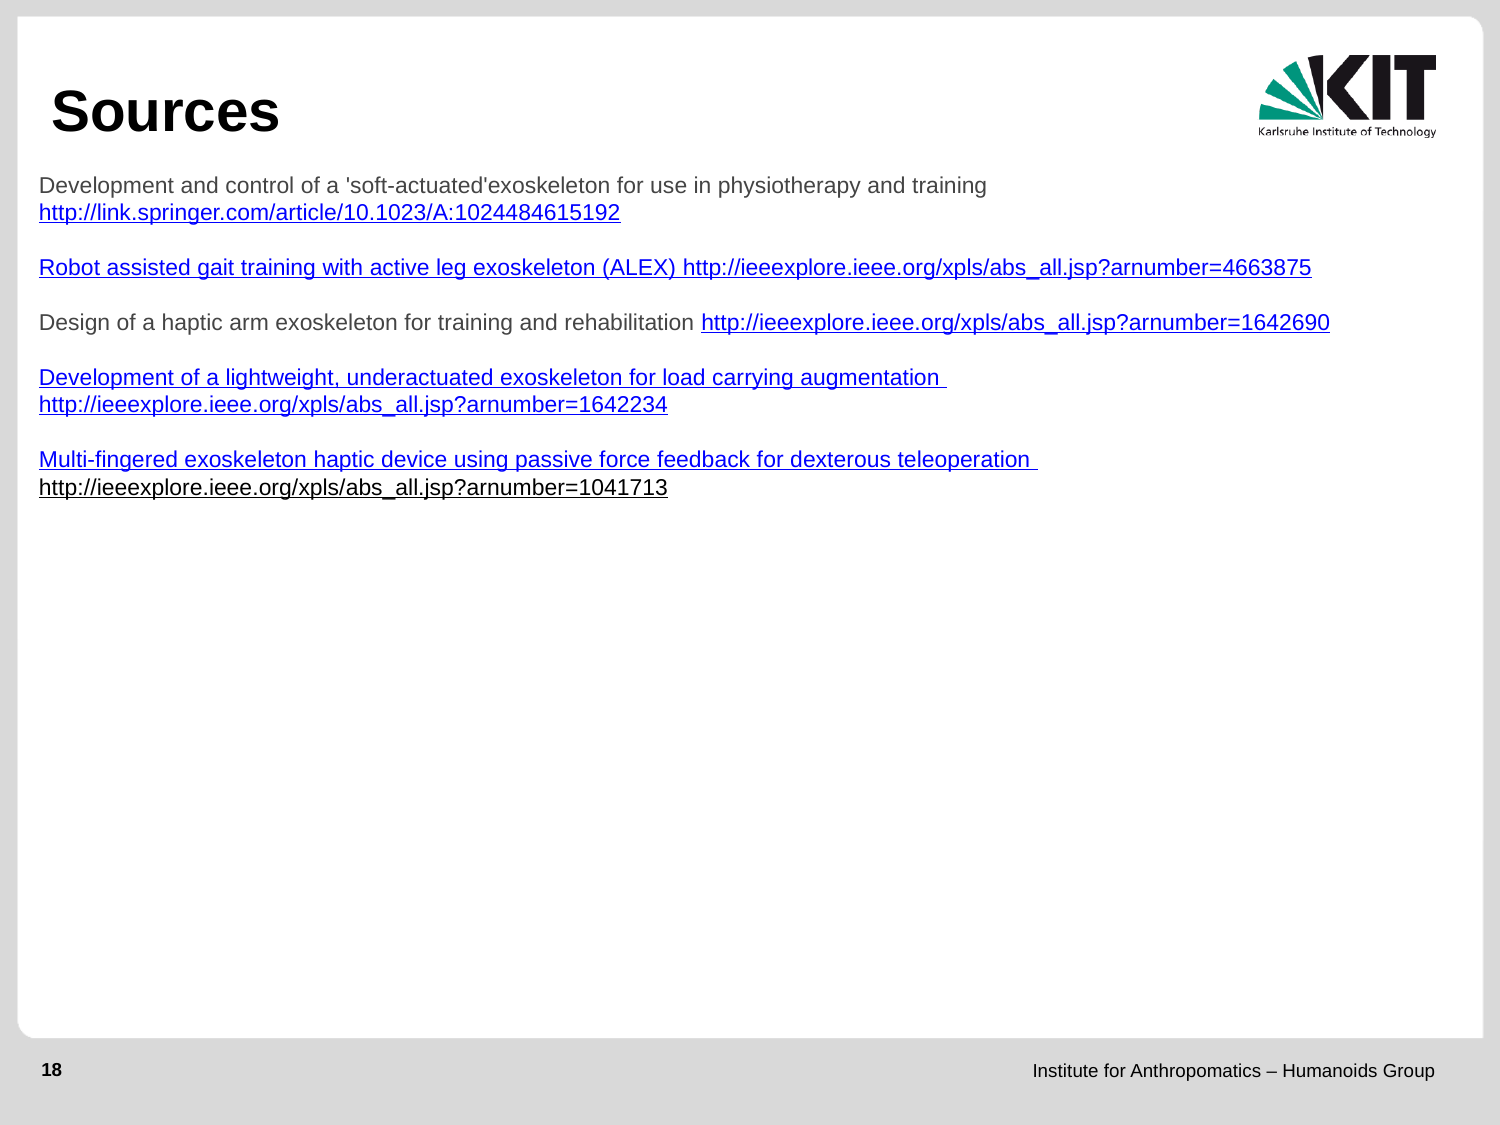

Sources
Development and control of a 'soft-actuated'exoskeleton for use in physiotherapy and training http://link.springer.com/article/10.1023/A:1024484615192

Robot assisted gait training with active leg exoskeleton (ALEX) http://ieeexplore.ieee.org/xpls/abs_all.jsp?arnumber=4663875

Design of a haptic arm exoskeleton for training and rehabilitation http://ieeexplore.ieee.org/xpls/abs_all.jsp?arnumber=1642690

Development of a lightweight, underactuated exoskeleton for load carrying augmentation http://ieeexplore.ieee.org/xpls/abs_all.jsp?arnumber=1642234

Multi-fingered exoskeleton haptic device using passive force feedback for dexterous teleoperation http://ieeexplore.ieee.org/xpls/abs_all.jsp?arnumber=1041713